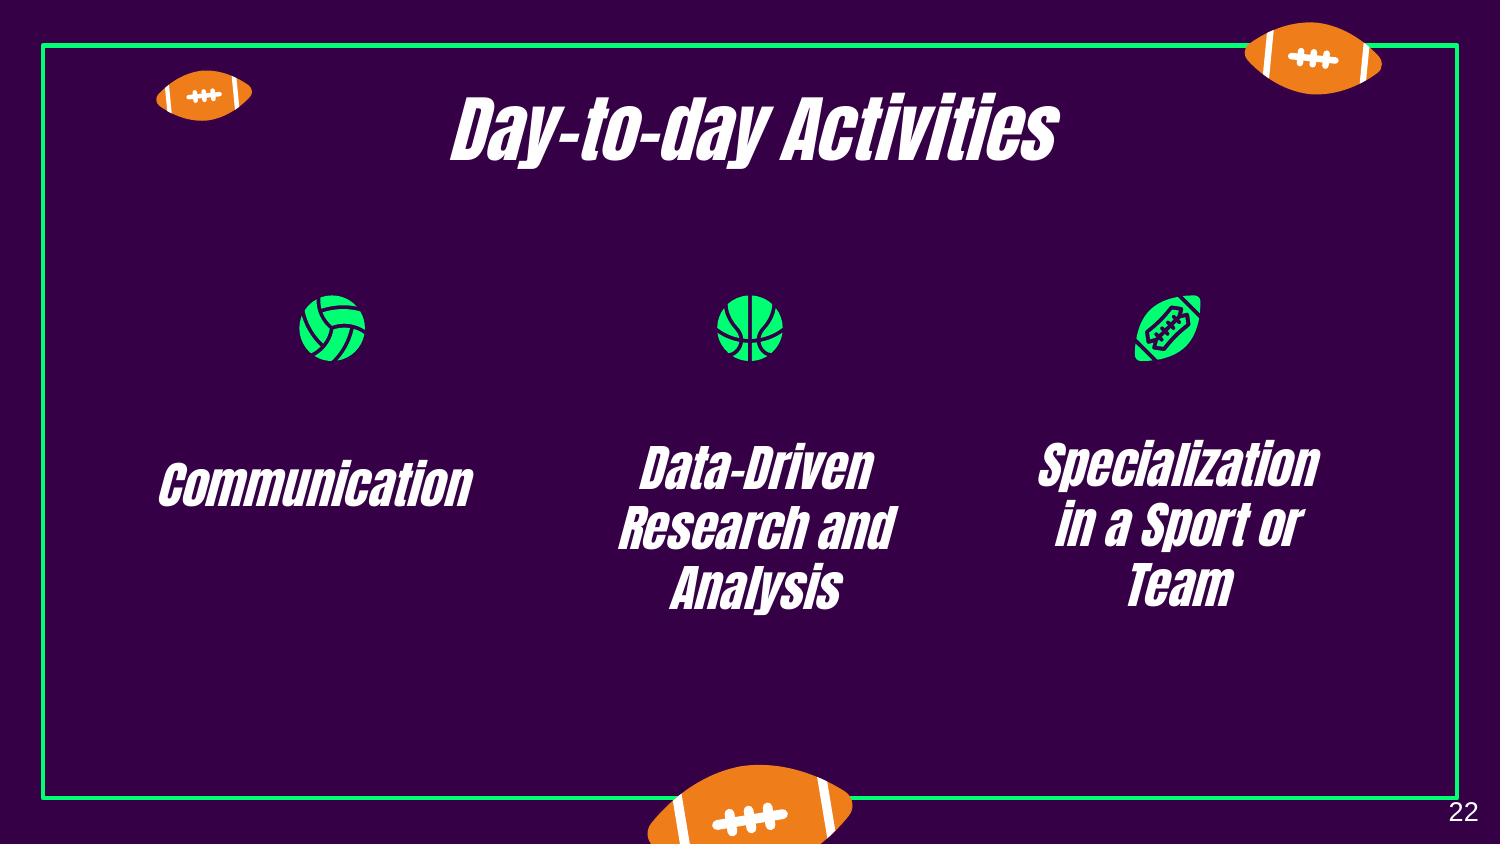

# Day-to-day Activities

Specialization in a Sport or Team
Communication
Data-Driven Research and Analysis
22